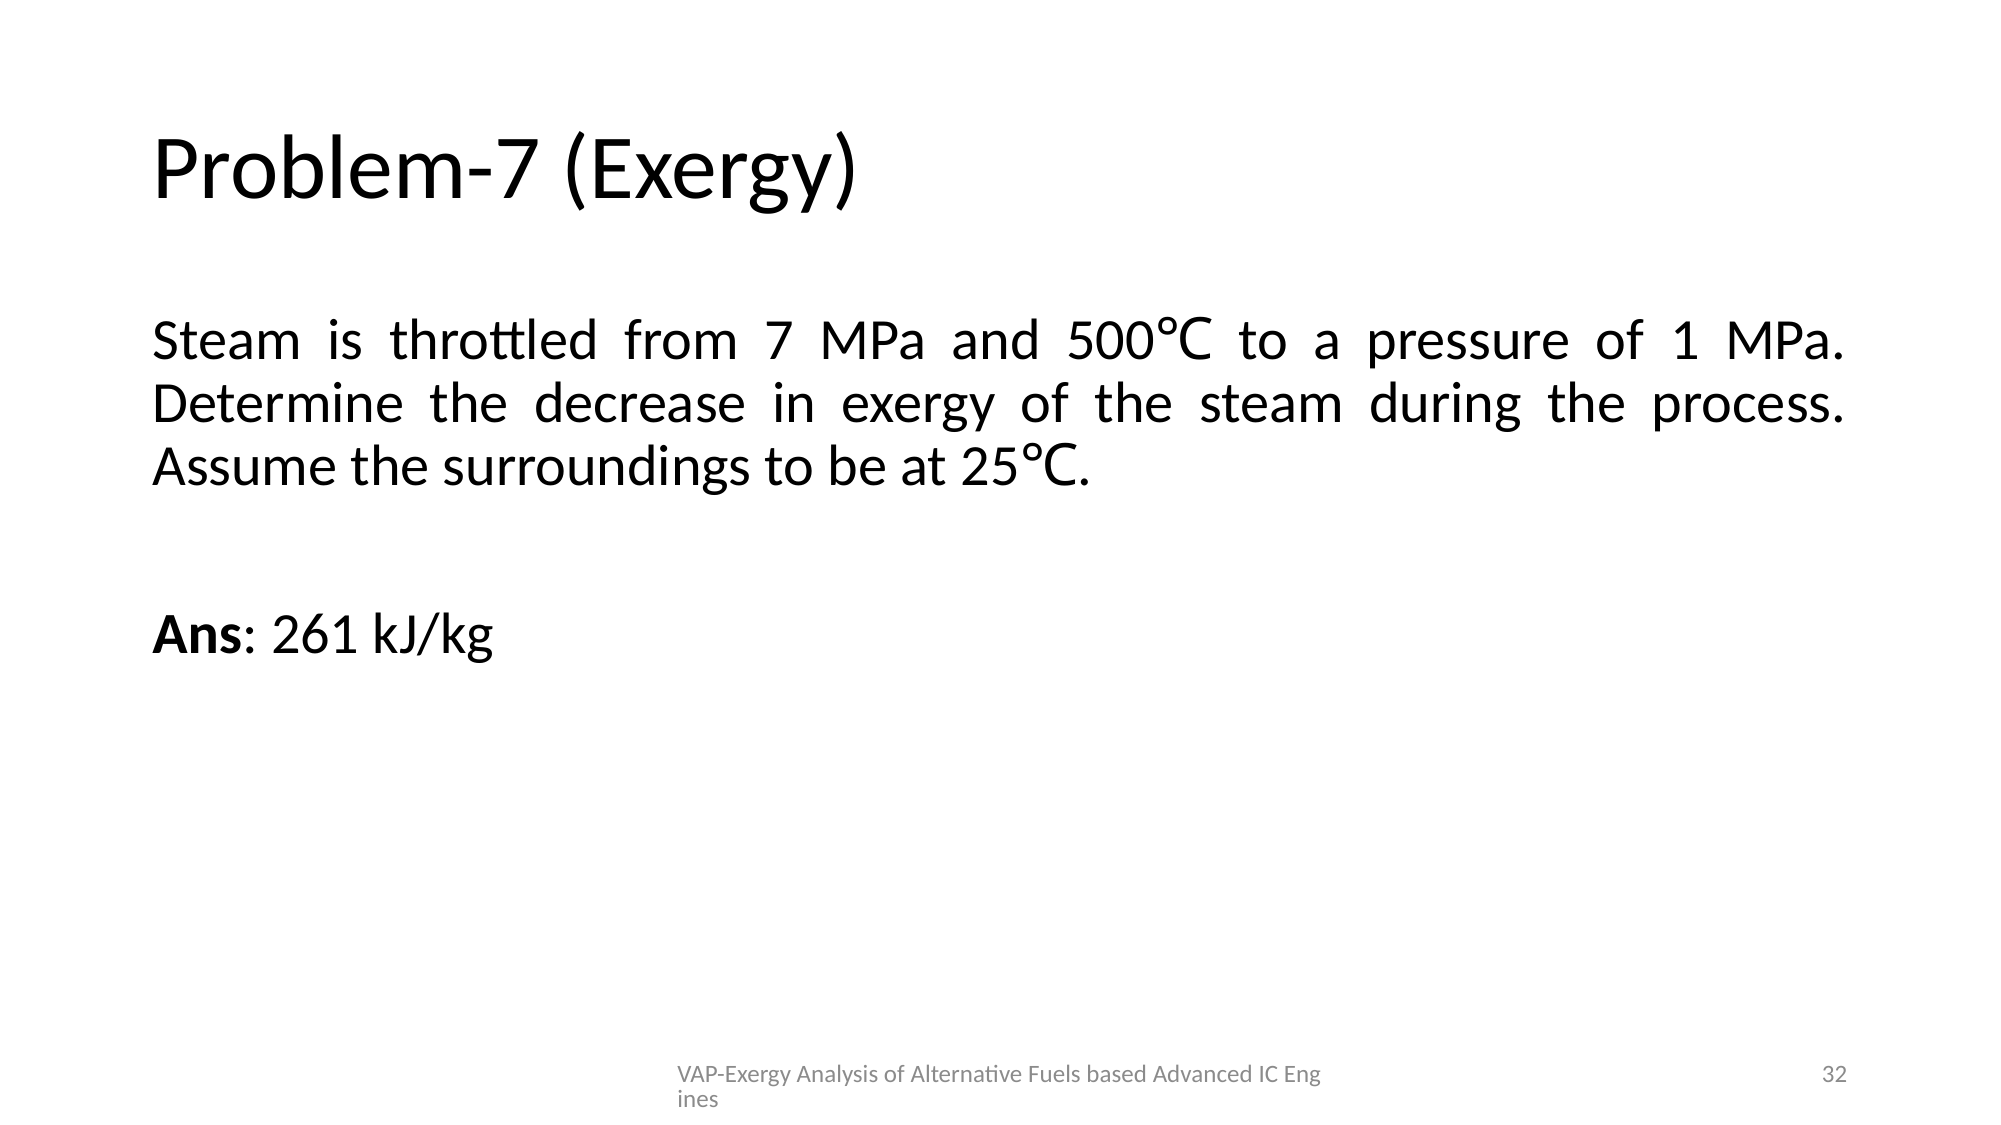

# Problem-7 (Exergy)
Steam is throttled from 7 MPa and 500℃ to a pressure of 1 MPa. Determine the decrease in exergy of the steam during the process. Assume the surroundings to be at 25℃.

Ans: 261 kJ/kg
VAP-Exergy Analysis of Alternative Fuels based Advanced IC Engines
32